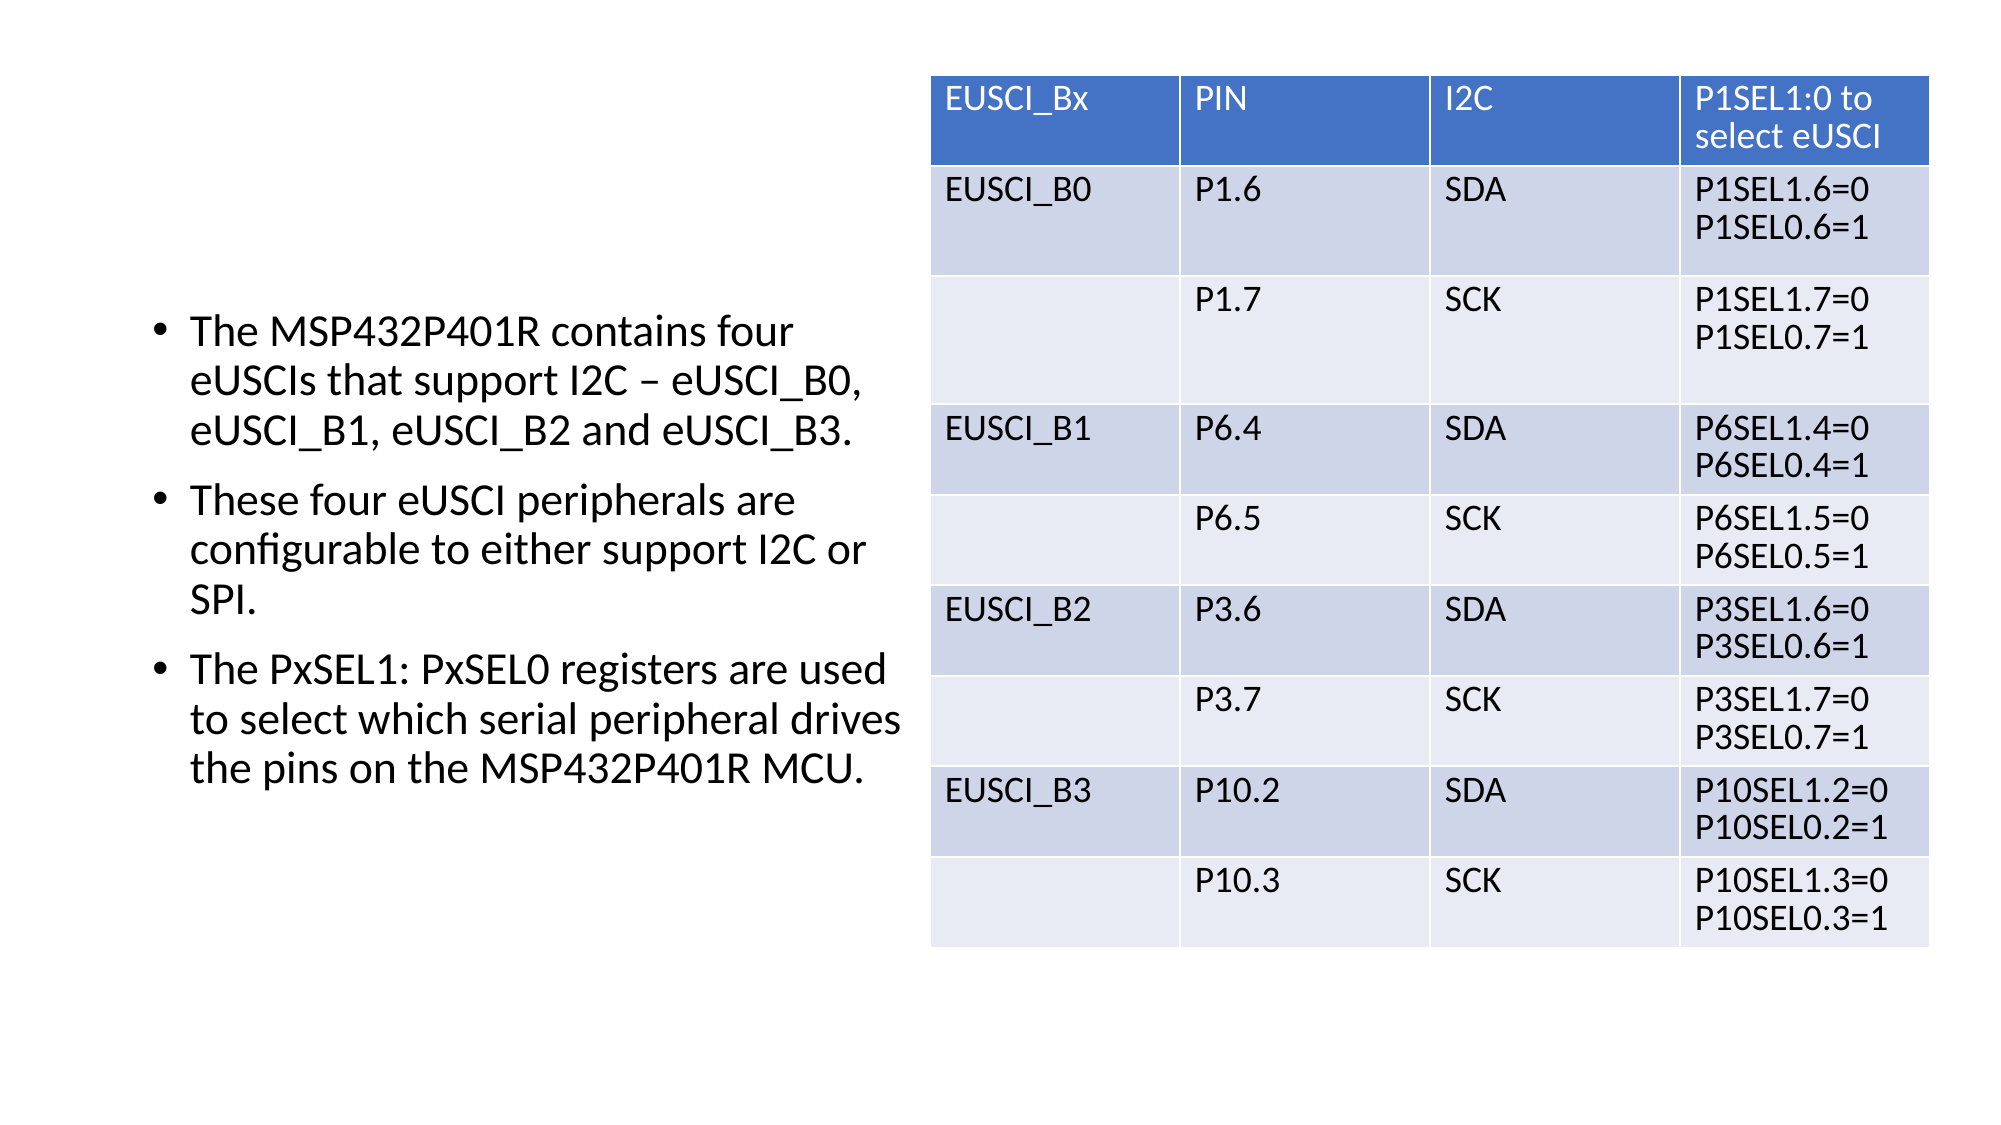

#
| EUSCI\_Bx | PIN | I2C | P1SEL1:0 to select eUSCI |
| --- | --- | --- | --- |
| EUSCI\_B0 | P1.6 | SDA | P1SEL1.6=0 P1SEL0.6=1 |
|  | P1.7 | SCK | P1SEL1.7=0 P1SEL0.7=1 |
| EUSCI\_B1 | P6.4 | SDA | P6SEL1.4=0 P6SEL0.4=1 |
|  | P6.5 | SCK | P6SEL1.5=0 P6SEL0.5=1 |
| EUSCI\_B2 | P3.6 | SDA | P3SEL1.6=0 P3SEL0.6=1 |
|  | P3.7 | SCK | P3SEL1.7=0 P3SEL0.7=1 |
| EUSCI\_B3 | P10.2 | SDA | P10SEL1.2=0 P10SEL0.2=1 |
|  | P10.3 | SCK | P10SEL1.3=0 P10SEL0.3=1 |
The MSP432P401R contains four eUSCIs that support I2C – eUSCI_B0, eUSCI_B1, eUSCI_B2 and eUSCI_B3.
These four eUSCI peripherals are configurable to either support I2C or SPI.
The PxSEL1: PxSEL0 registers are used to select which serial peripheral drives the pins on the MSP432P401R MCU.